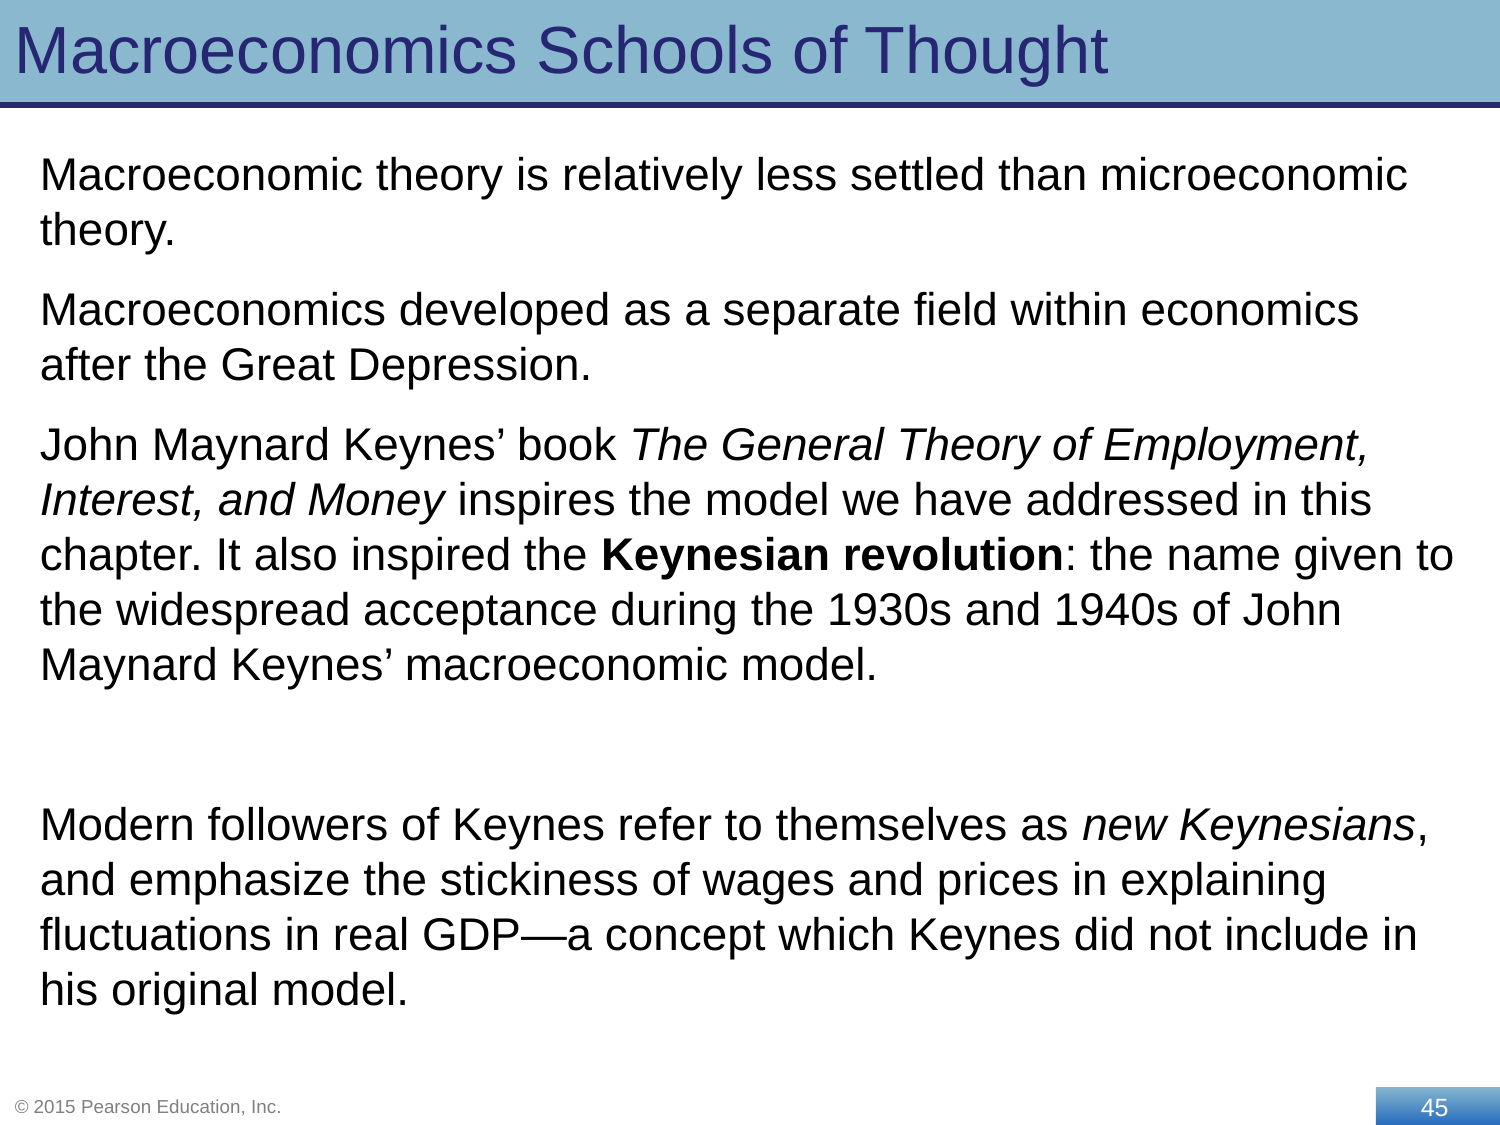

# Macroeconomics Schools of Thought
Macroeconomic theory is relatively less settled than microeconomic theory.
Macroeconomics developed as a separate field within economics after the Great Depression.
John Maynard Keynes’ book The General Theory of Employment, Interest, and Money inspires the model we have addressed in this chapter. It also inspired the Keynesian revolution: the name given to the widespread acceptance during the 1930s and 1940s of John Maynard Keynes’ macroeconomic model.

Modern followers of Keynes refer to themselves as new Keynesians, and emphasize the stickiness of wages and prices in explaining fluctuations in real GDP—a concept which Keynes did not include in his original model.